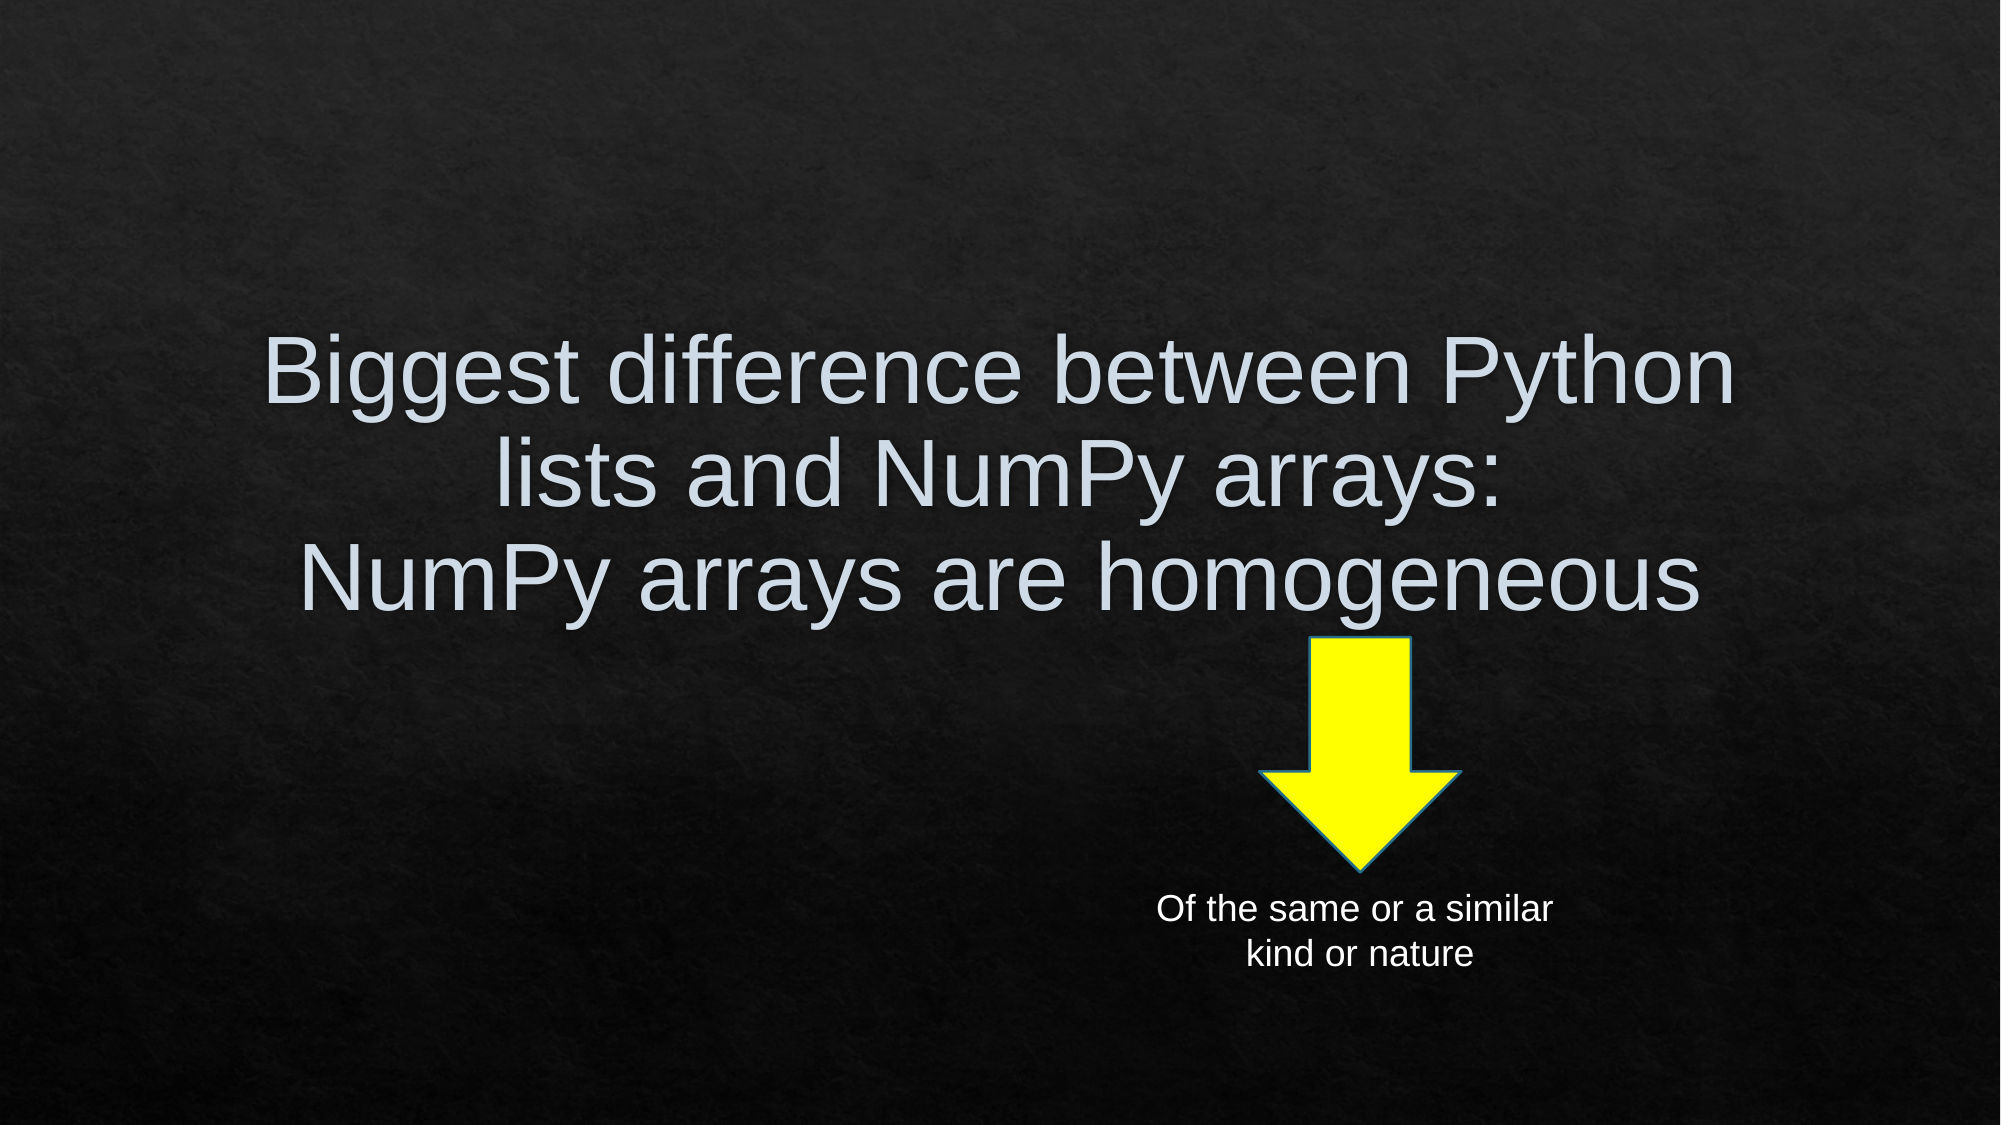

# Biggest difference between Python lists and NumPy arrays: NumPy arrays are homogeneous

Of the same or a similar
kind or nature